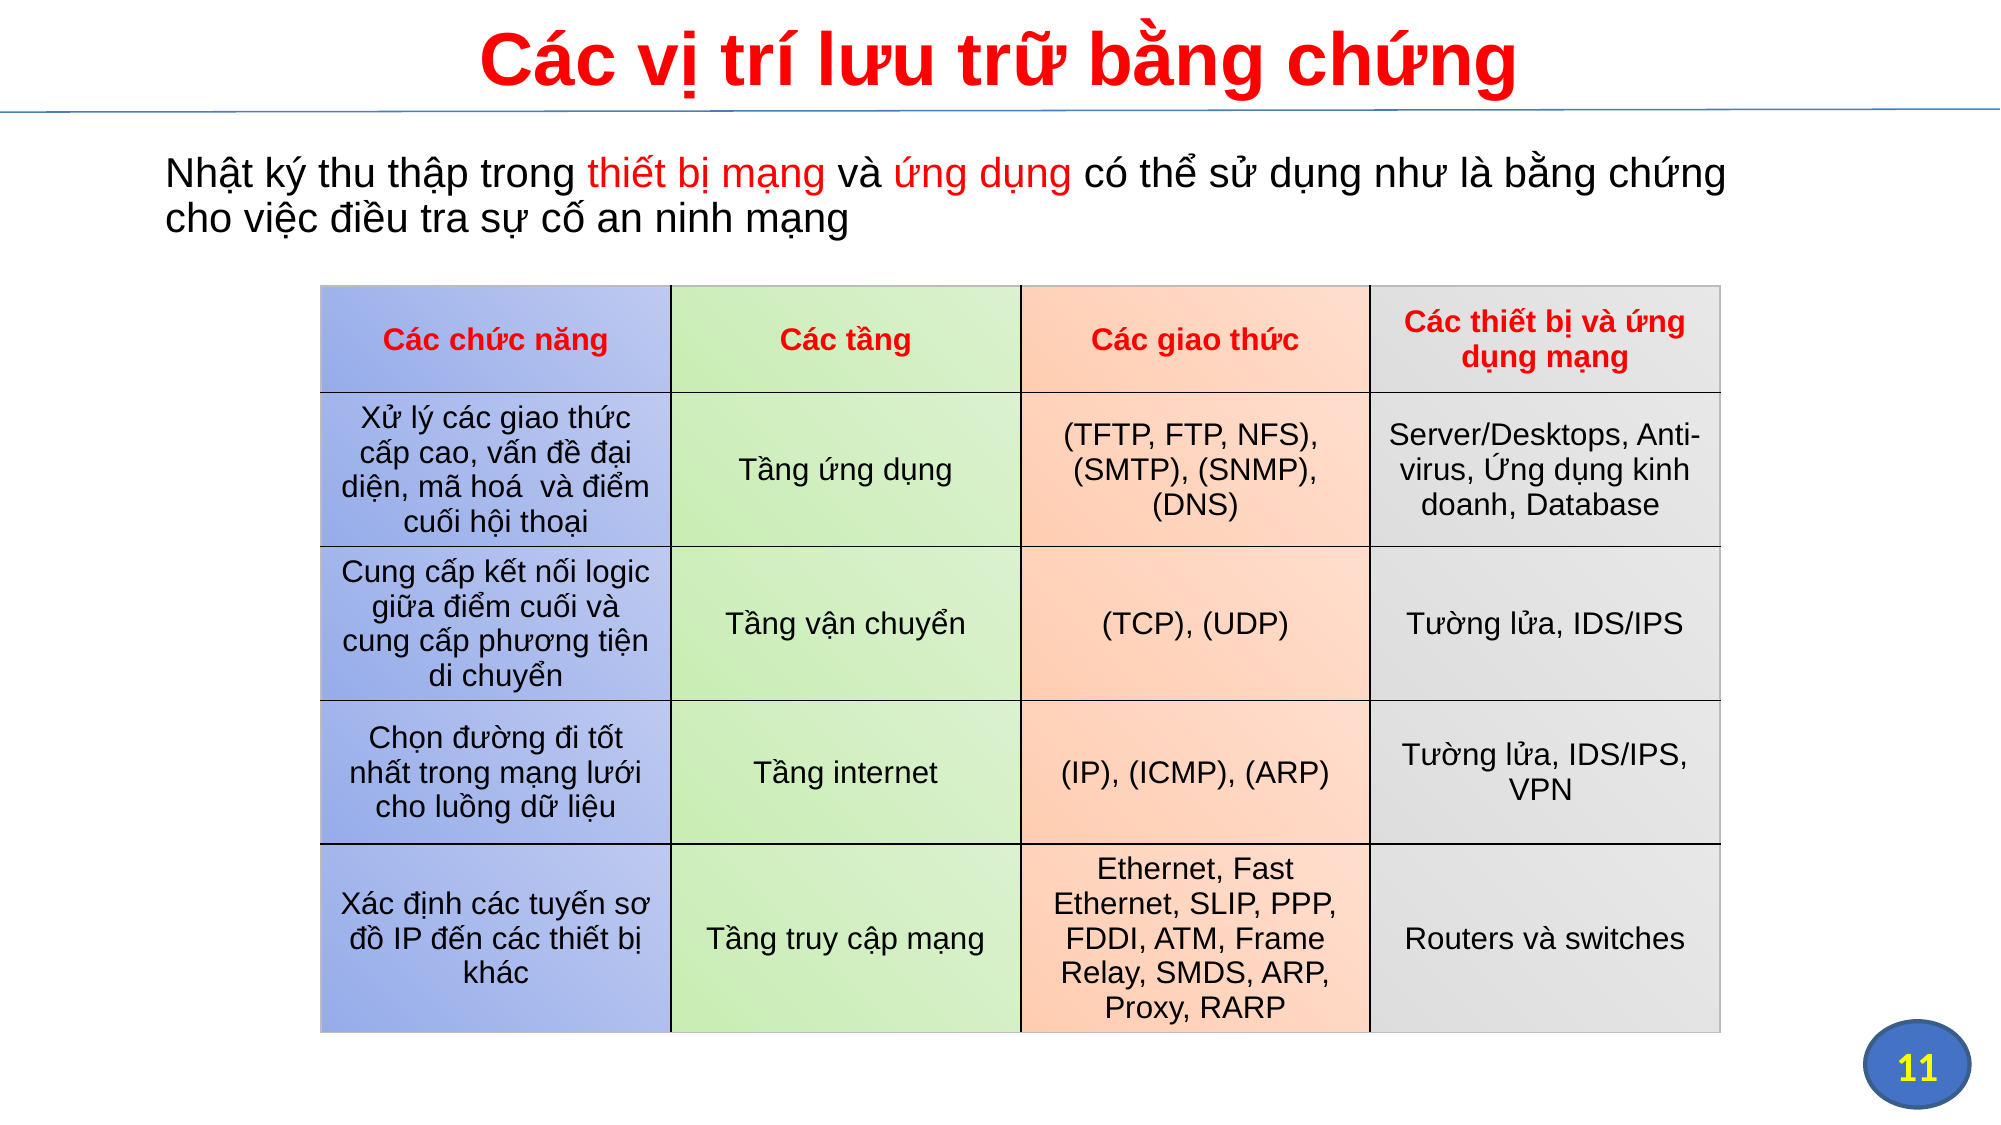

Các vị trí lưu trữ bằng chứng
Nhật ký thu thập trong thiết bị mạng và ứng dụng có thể sử dụng như là bằng chứng cho việc điều tra sự cố an ninh mạng
| Các chức năng | Các tầng | Các giao thức | Các thiết bị và ứng dụng mạng |
| --- | --- | --- | --- |
| Xử lý các giao thức cấp cao, vấn đề đại diện, mã hoá và điểm cuối hội thoại | Tầng ứng dụng | (TFTP, FTP, NFS), (SMTP), (SNMP), (DNS) | Server/Desktops, Anti-virus, Ứng dụng kinh doanh, Database |
| Cung cấp kết nối logic giữa điểm cuối và cung cấp phương tiện di chuyển | Tầng vận chuyển | (TCP), (UDP) | Tường lửa, IDS/IPS |
| Chọn đường đi tốt nhất trong mạng lưới cho luồng dữ liệu | Tầng internet | (IP), (ICMP), (ARP) | Tường lửa, IDS/IPS, VPN |
| Xác định các tuyến sơ đồ IP đến các thiết bị khác | Tầng truy cập mạng | Ethernet, Fast Ethernet, SLIP, PPP, FDDI, ATM, Frame Relay, SMDS, ARP, Proxy, RARP | Routers và switches |
11